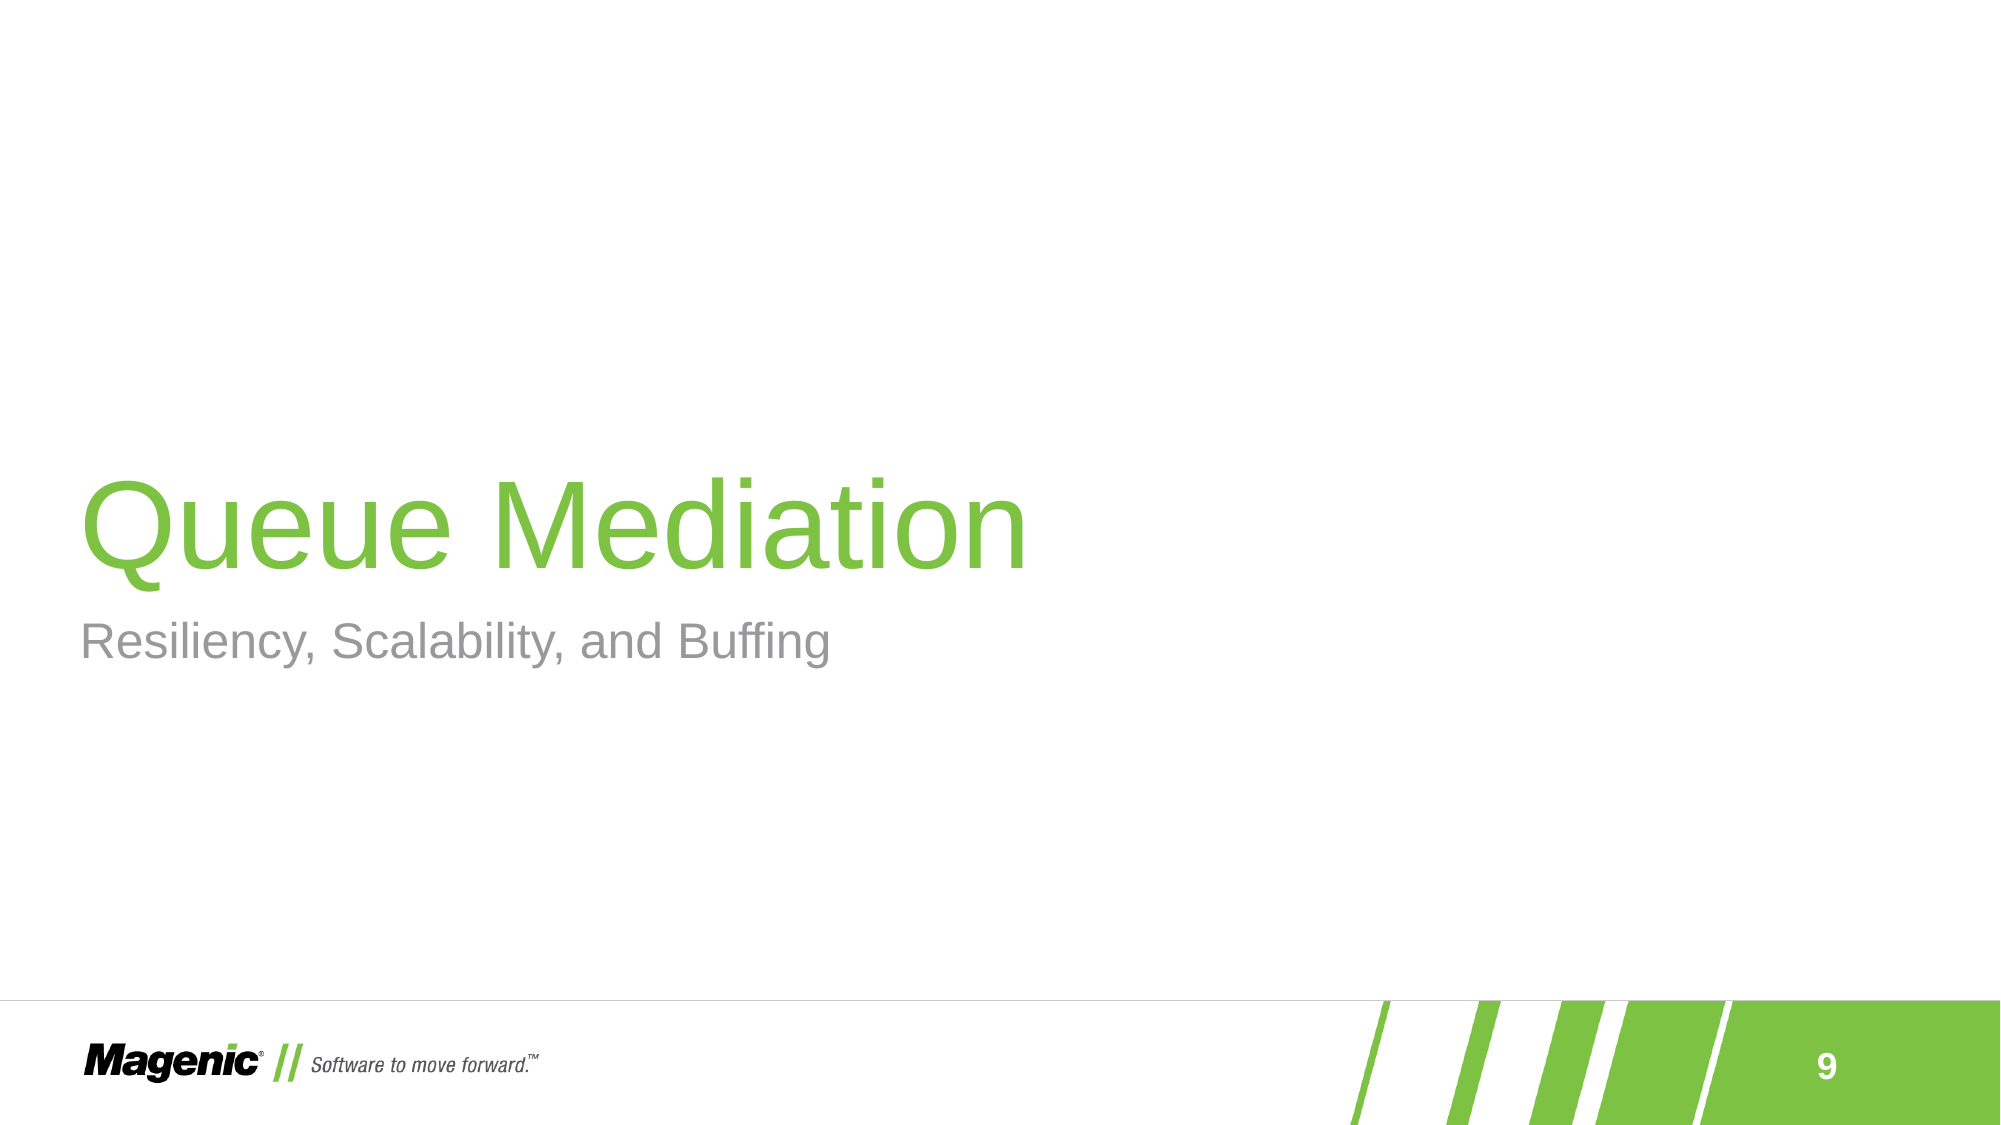

# Queue Mediation
Resiliency, Scalability, and Buffing